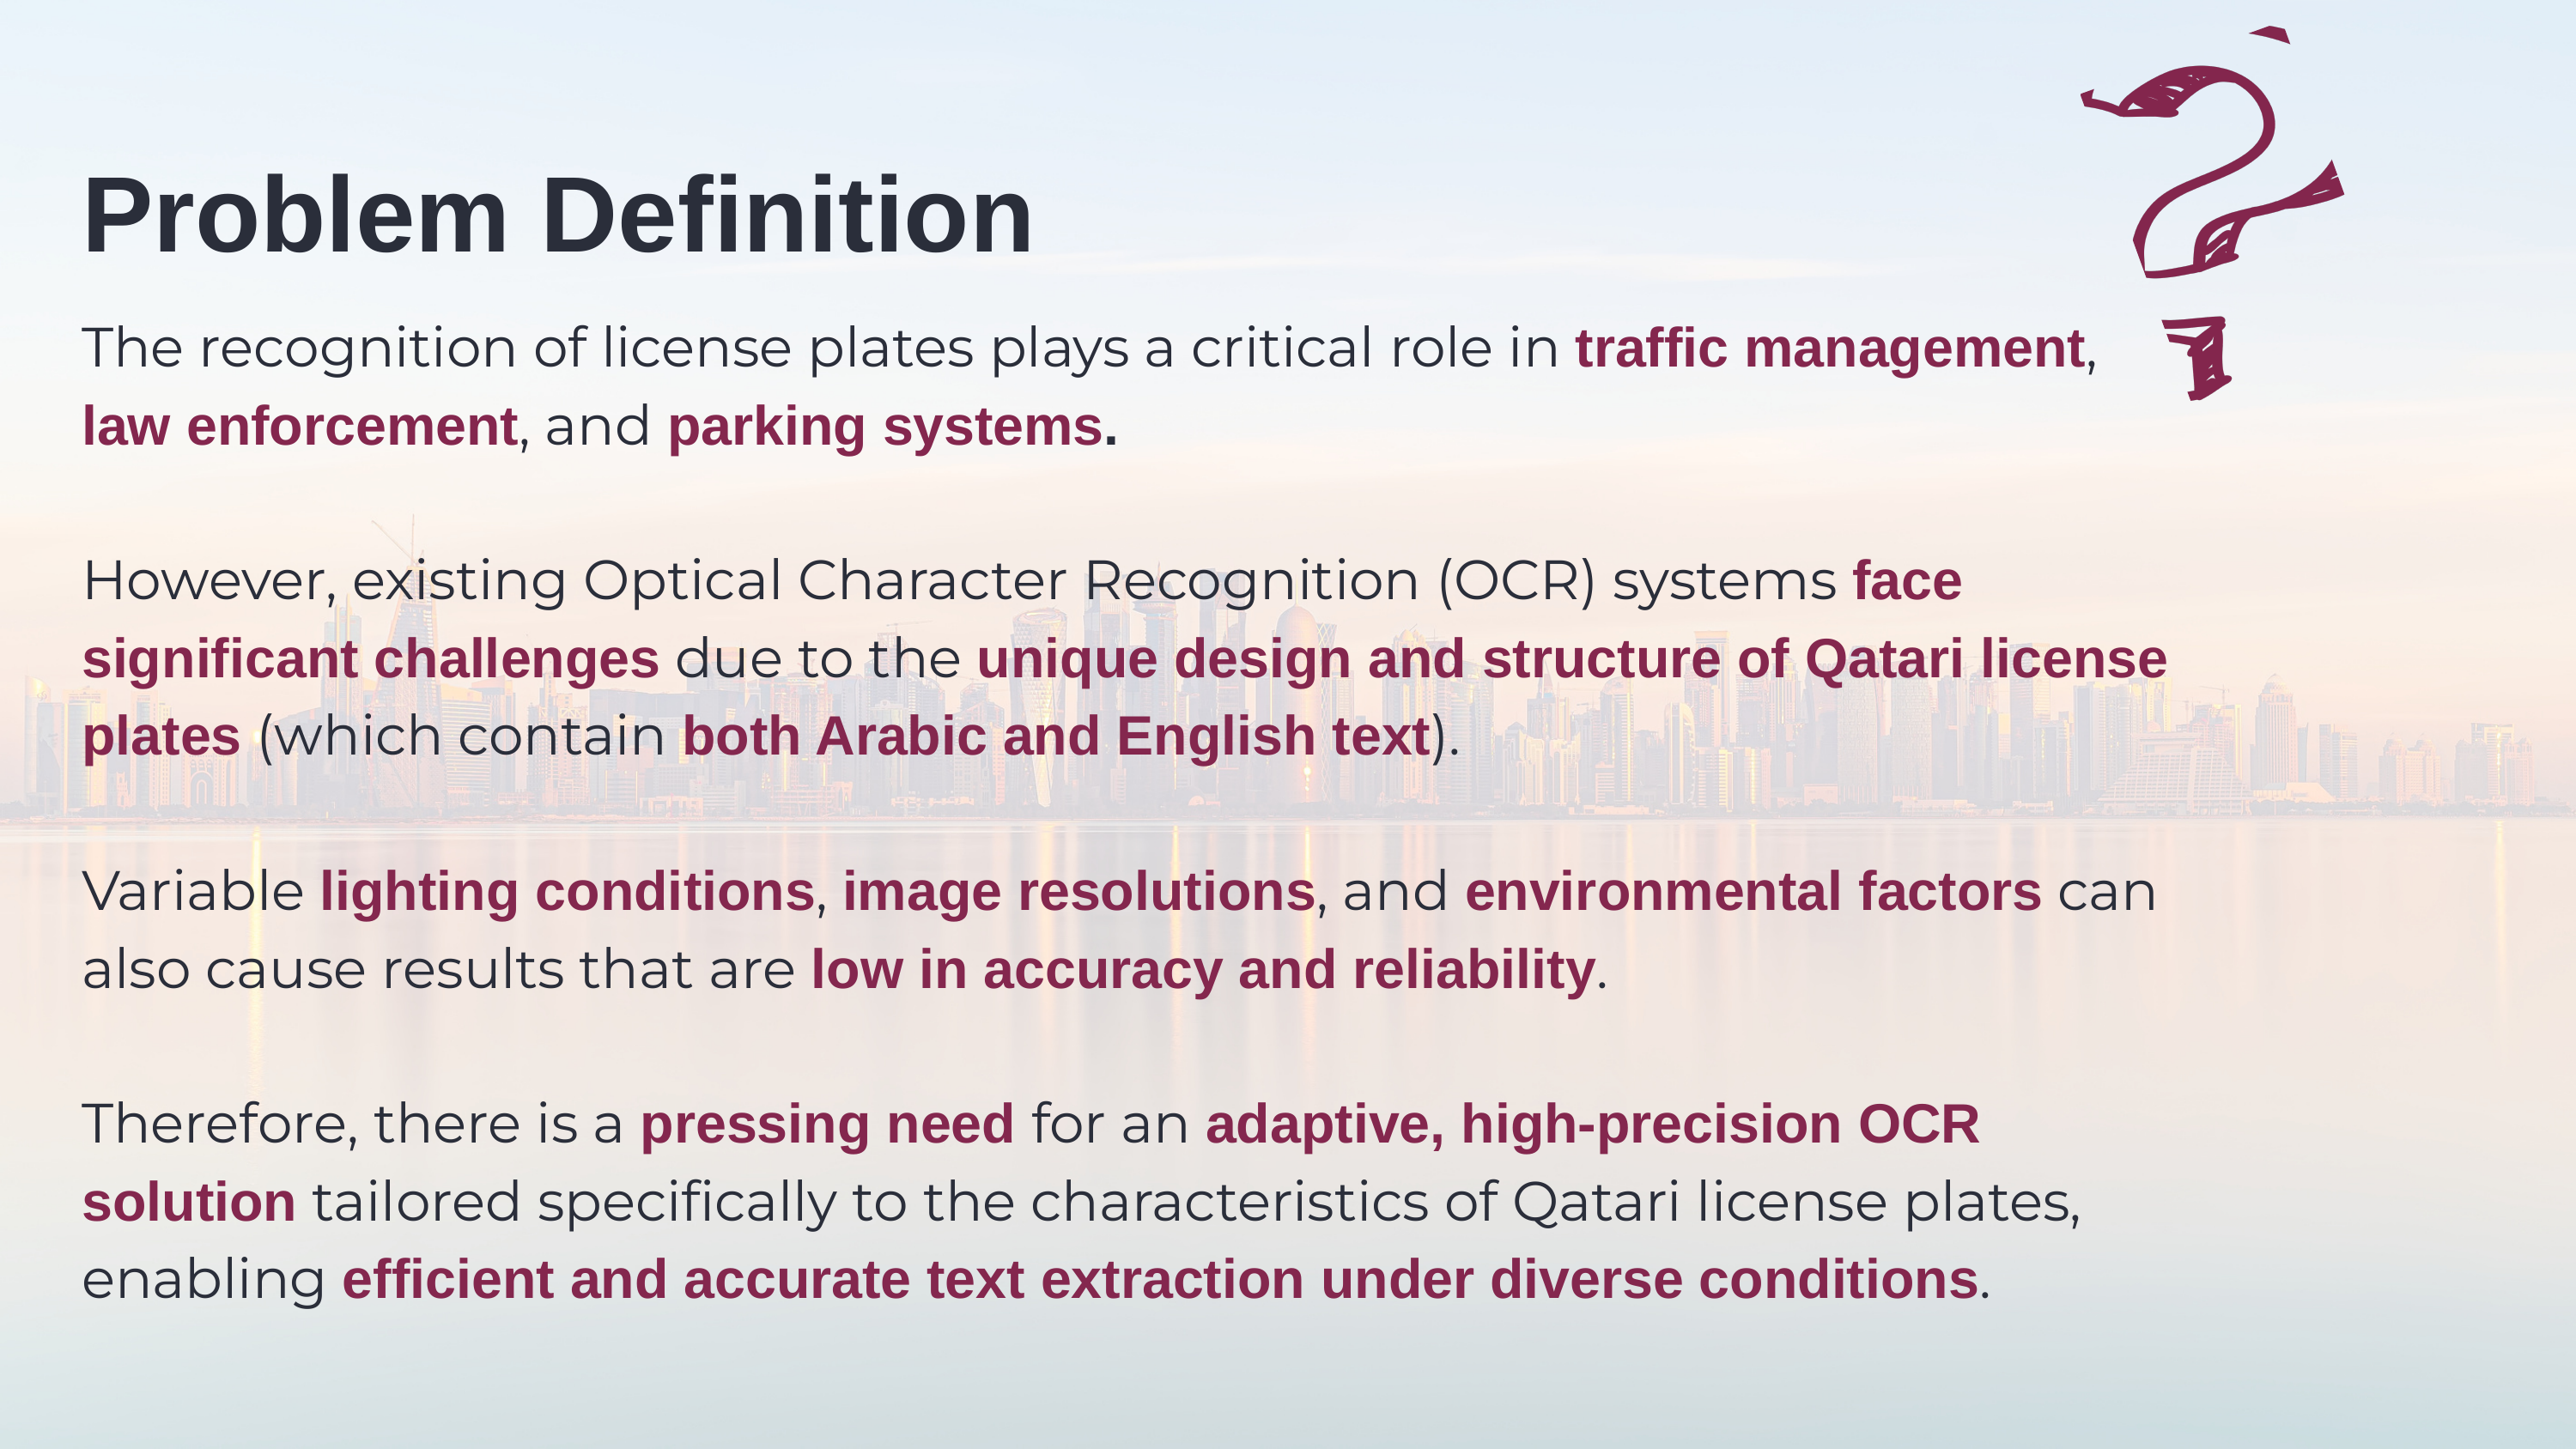

Problem Definition
The recognition of license plates plays a critical role in traffic management, law enforcement, and parking systems.

However, existing Optical Character Recognition (OCR) systems face significant challenges due to the unique design and structure of Qatari license plates (which contain both Arabic and English text).

Variable lighting conditions, image resolutions, and environmental factors can also cause results that are low in accuracy and reliability.

Therefore, there is a pressing need for an adaptive, high-precision OCR solution tailored specifically to the characteristics of Qatari license plates, enabling efficient and accurate text extraction under diverse conditions.